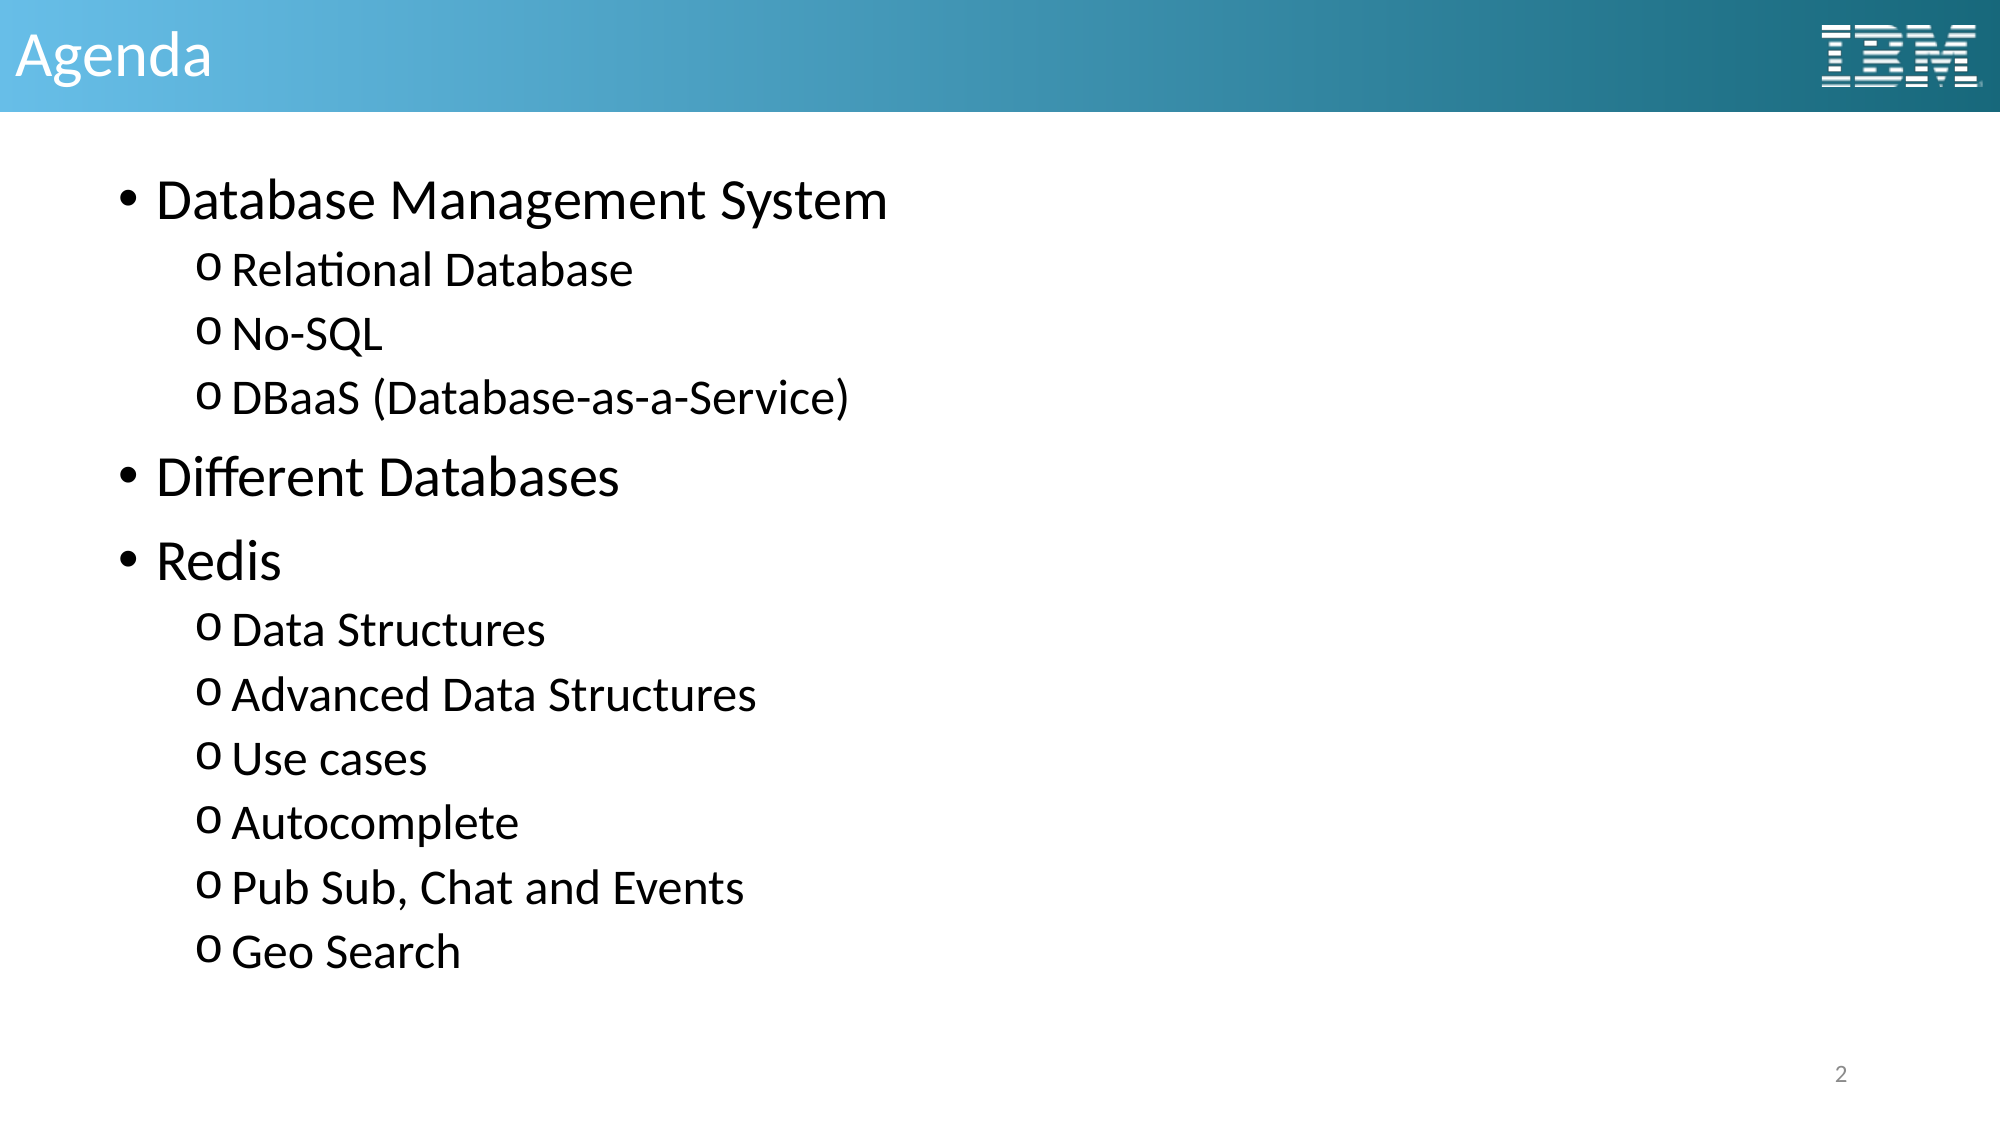

# Agenda
Database Management System
Relational Database
No-SQL
DBaaS (Database-as-a-Service)
Different Databases
Redis
Data Structures
Advanced Data Structures
Use cases
Autocomplete
Pub Sub, Chat and Events
Geo Search
2